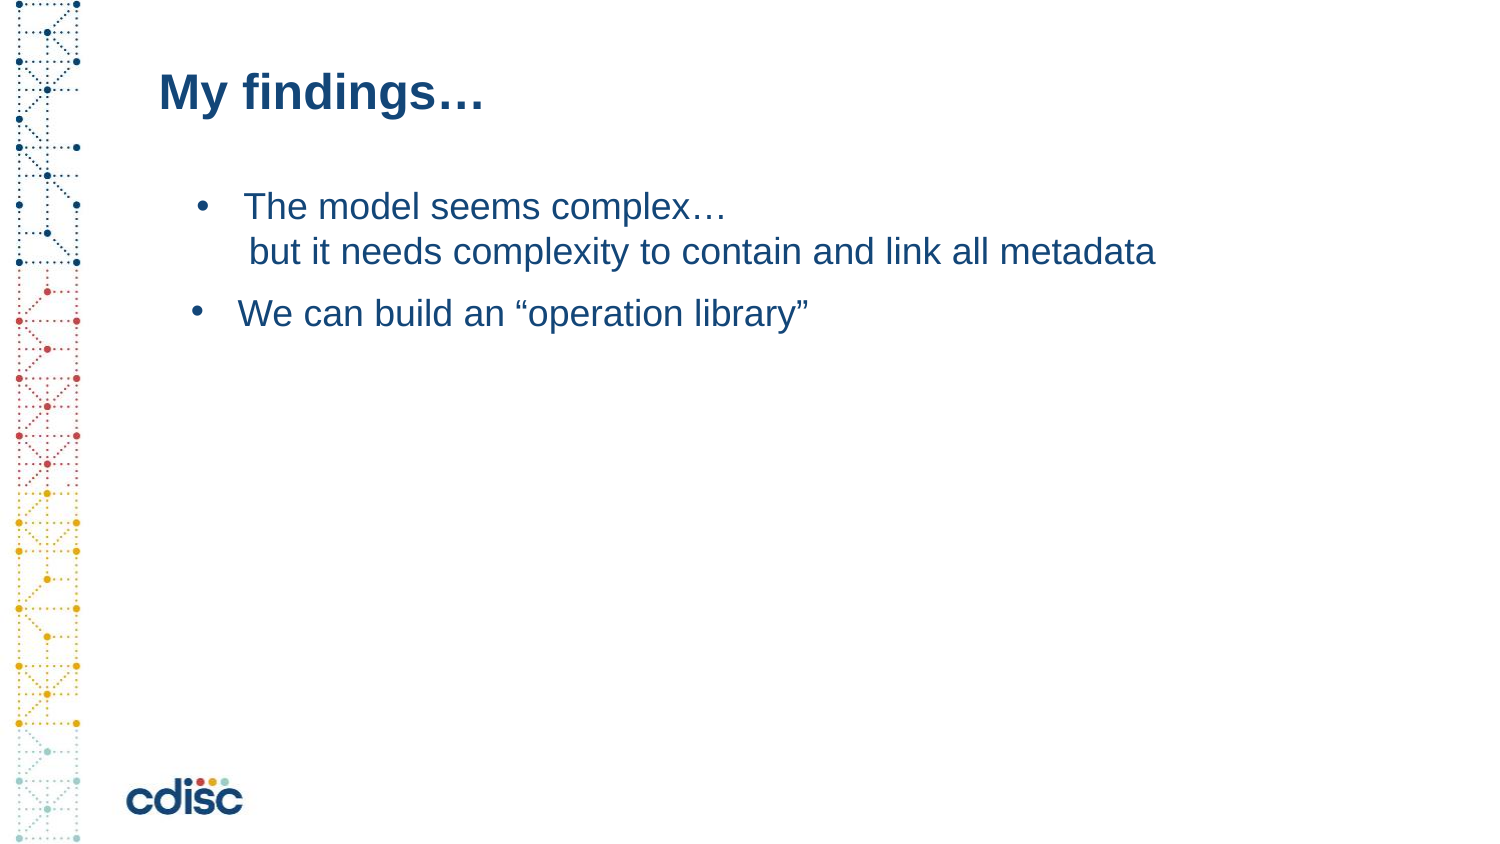

# My findings…
The model seems complex…
     but it needs complexity to contain and link all metadata
We can build an “operation library”